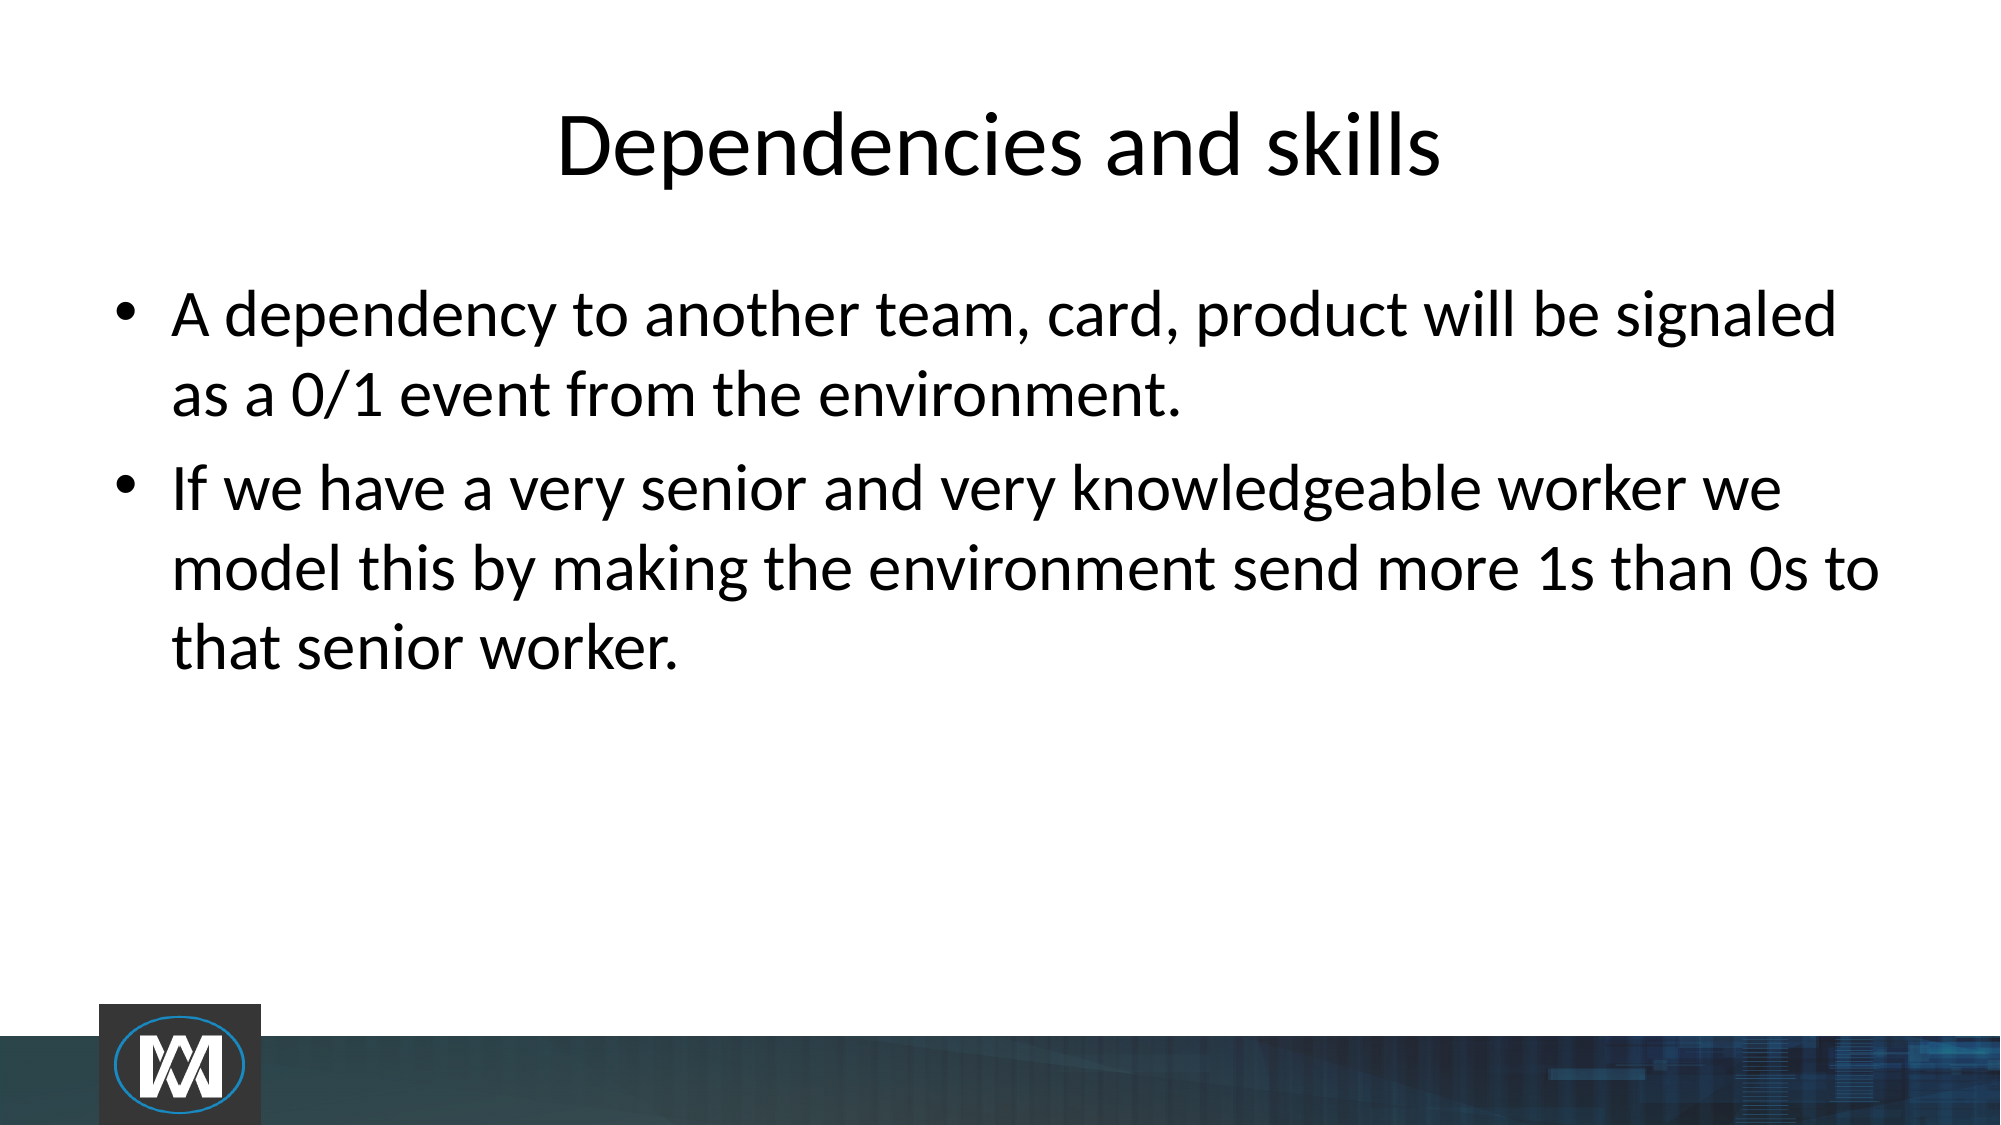

# Dependencies and skills
A dependency to another team, card, product will be signaled as a 0/1 event from the environment.
If we have a very senior and very knowledgeable worker we model this by making the environment send more 1s than 0s to that senior worker.